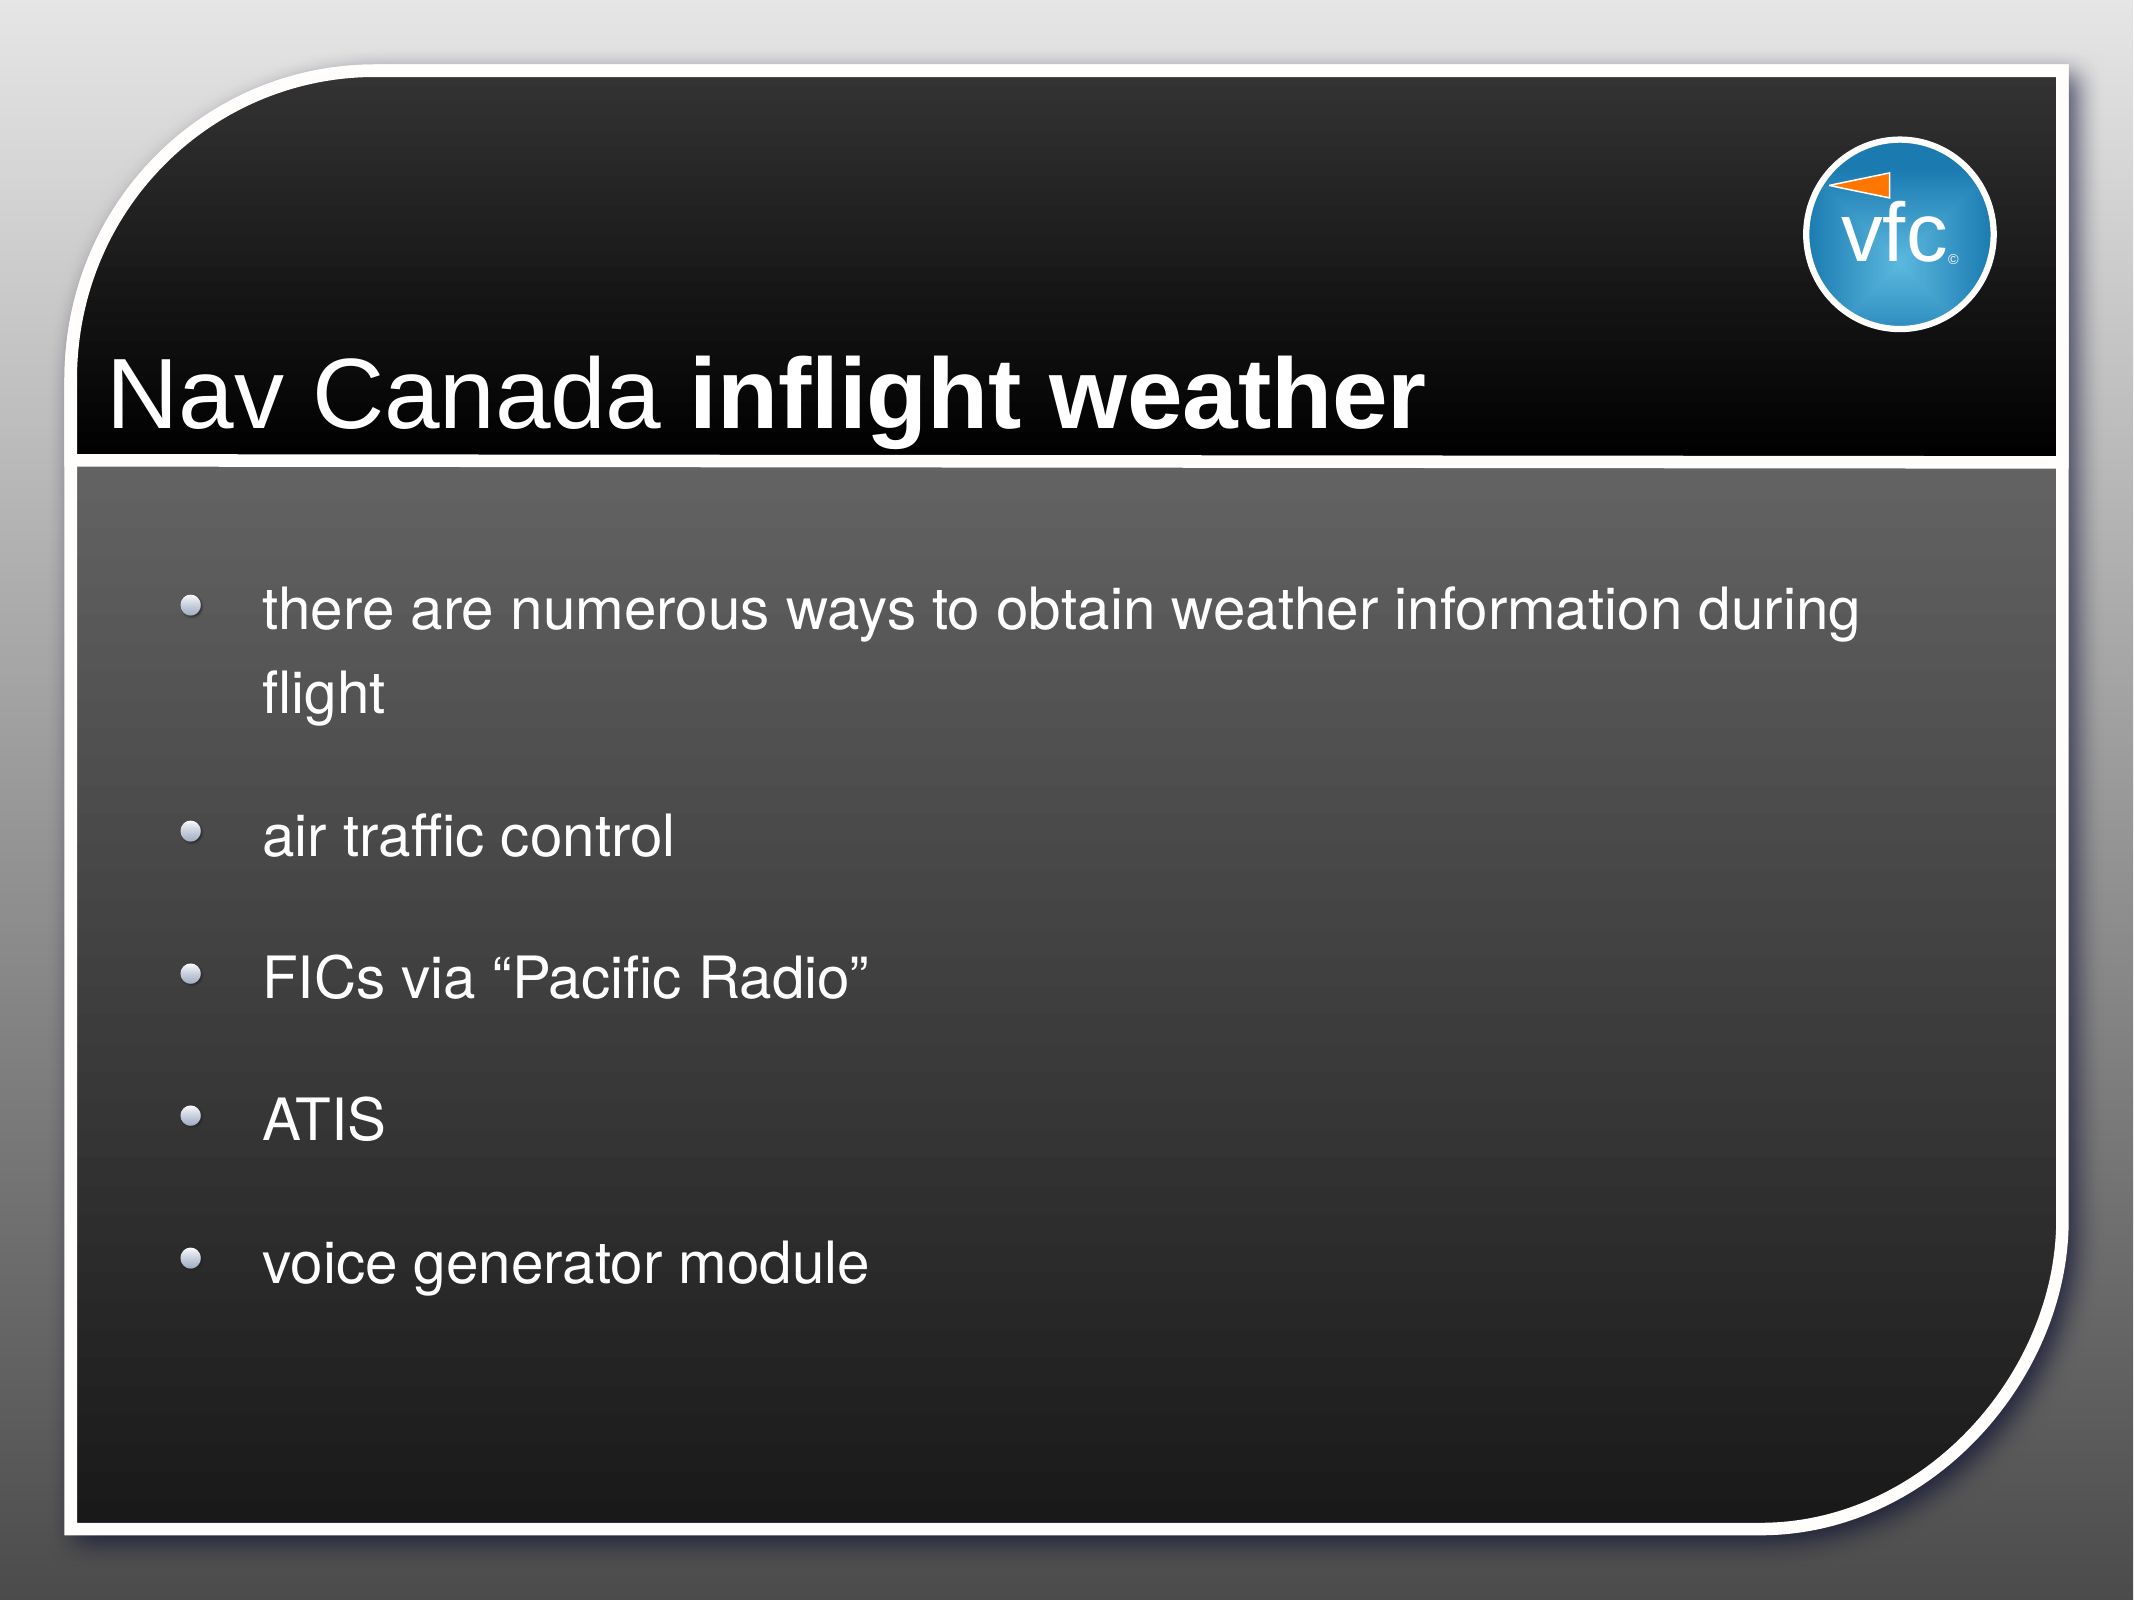

vfc©

# Nav Canada inflight weather
there are numerous ways to obtain weather information during flight
air traffic control
FICs via “Pacific Radio”
ATIS
voice generator module